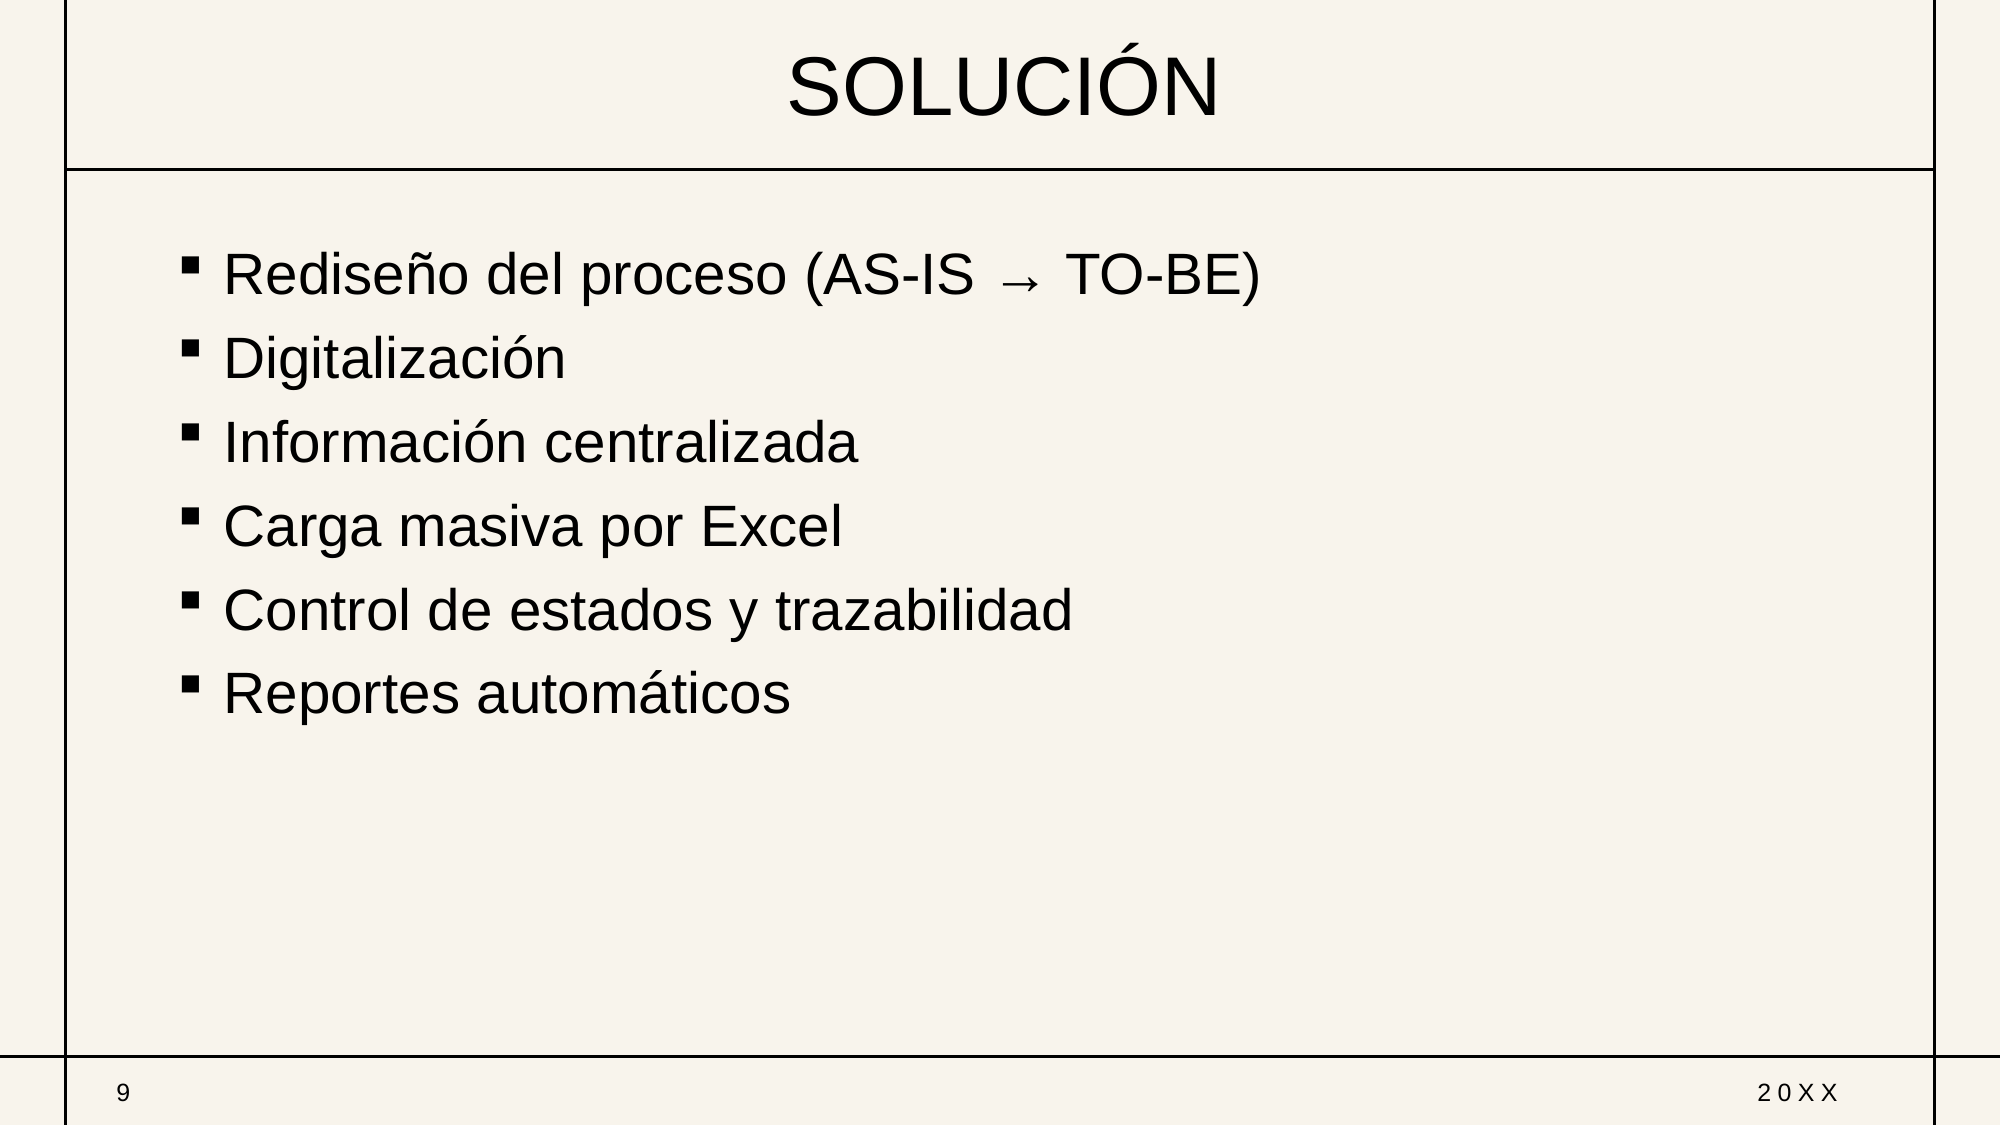

# SOLUCIÓN
Rediseño del proceso (AS-IS → TO-BE)
Digitalización
Información centralizada
Carga masiva por Excel
Control de estados y trazabilidad
Reportes automáticos
9
20XX